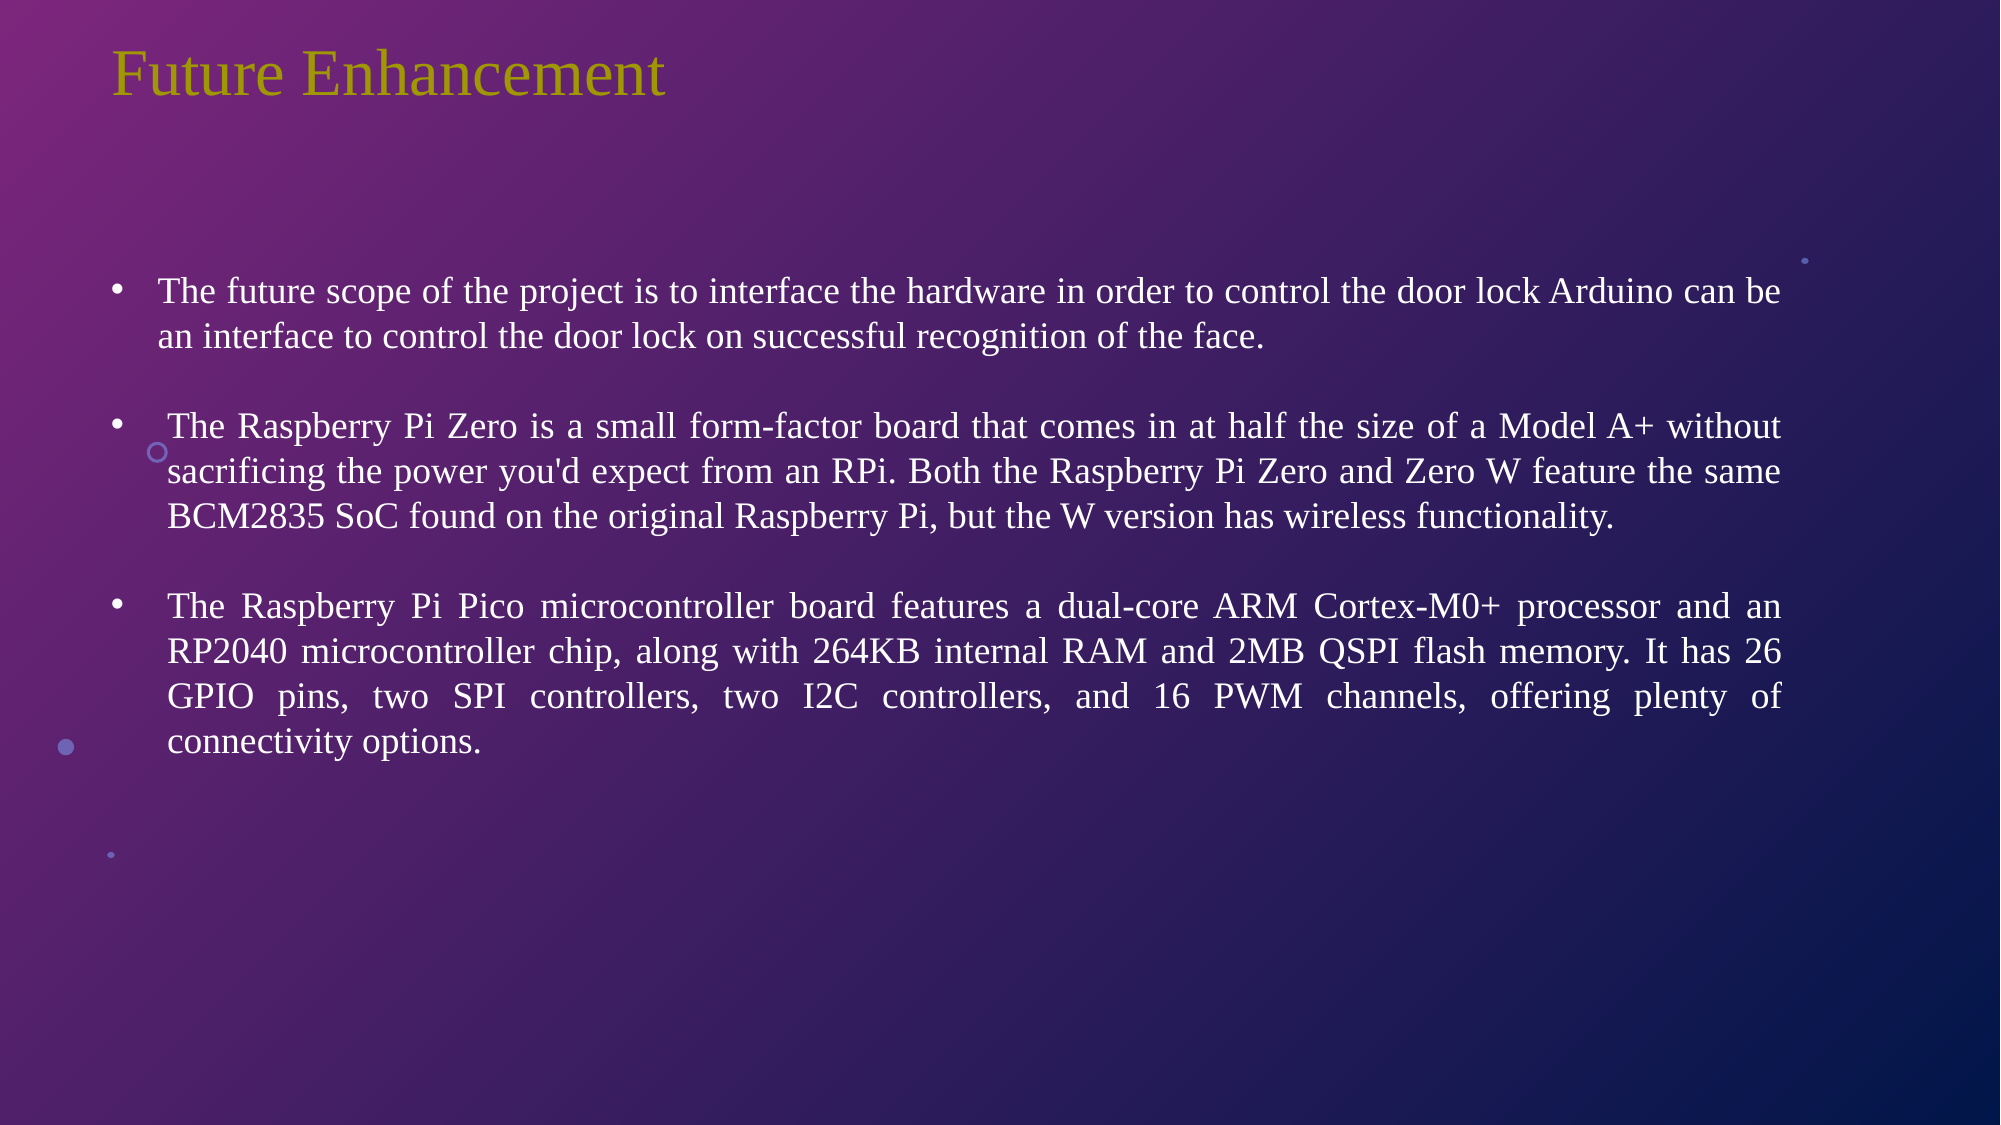

Future Enhancement

The future scope of the project is to interface the hardware in order to control the door lock Arduino can be an interface to control the door lock on successful recognition of the face.

The Raspberry Pi Zero is a small form-factor board that comes in at half the size of a Model A+ without sacrificing the power you'd expect from an RPi. Both the Raspberry Pi Zero and Zero W feature the same BCM2835 SoC found on the original Raspberry Pi, but the W version has wireless functionality.

The Raspberry Pi Pico microcontroller board features a dual-core ARM Cortex-M0+ processor and an RP2040 microcontroller chip, along with 264KB internal RAM and 2MB QSPI flash memory. It has 26 GPIO pins, two SPI controllers, two I2C controllers, and 16 PWM channels, offering plenty of connectivity options.